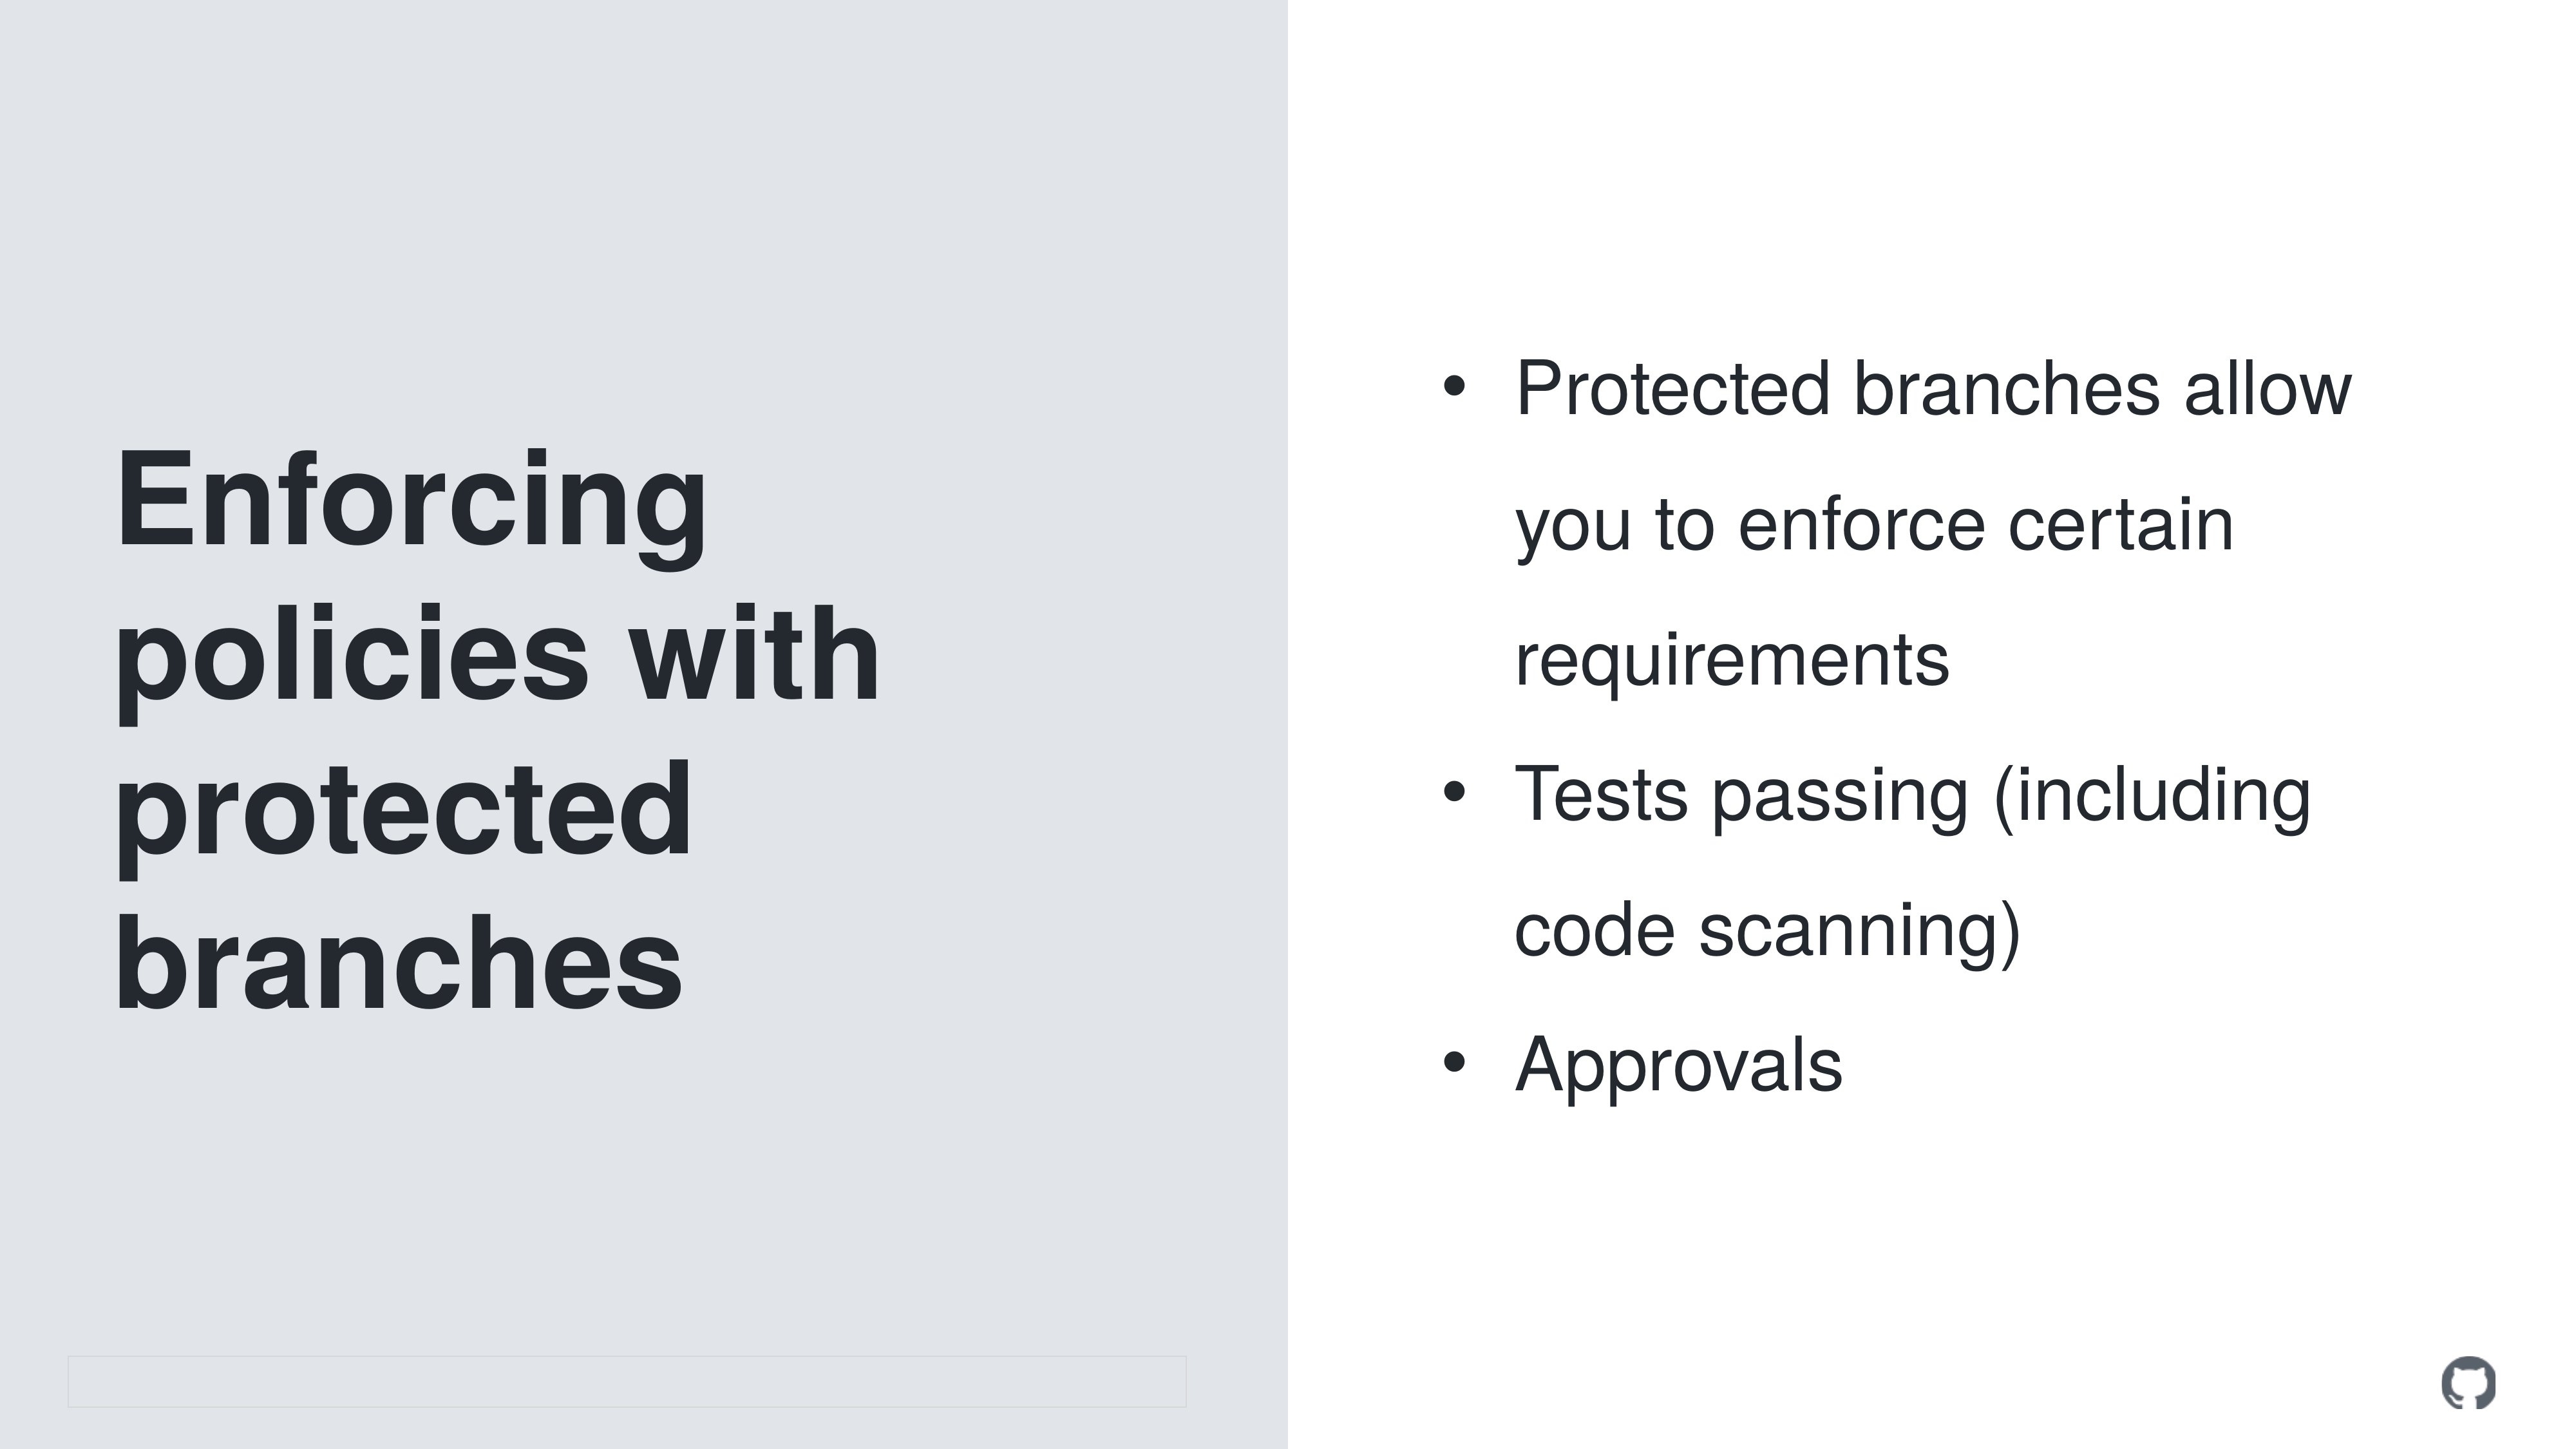

Protected branches allow you to enforce certain requirements
Tests passing (including code scanning)
Approvals
# Enforcing policies with protected branches